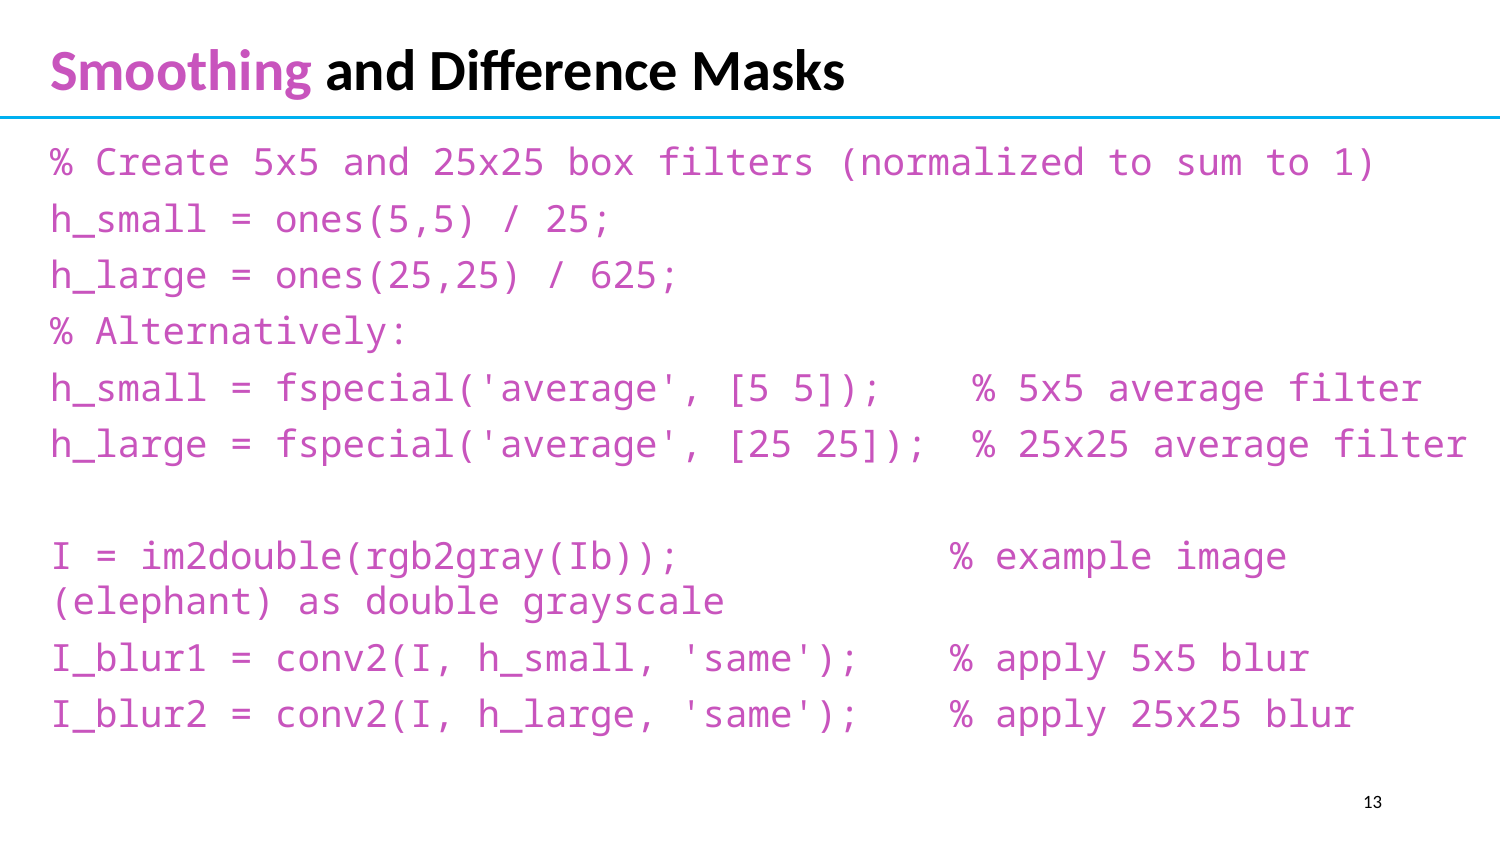

# Smoothing and Difference Masks
% Create 5x5 and 25x25 box filters (normalized to sum to 1)
h_small = ones(5,5) / 25;
h_large = ones(25,25) / 625;
% Alternatively:
h_small = fspecial('average', [5 5]);    % 5x5 average filter
h_large = fspecial('average', [25 25]);  % 25x25 average filter

I = im2double(rgb2gray(Ib));            % example image (elephant) as double grayscale
I_blur1 = conv2(I, h_small, 'same');    % apply 5x5 blur
I_blur2 = conv2(I, h_large, 'same');    % apply 25x25 blur

13